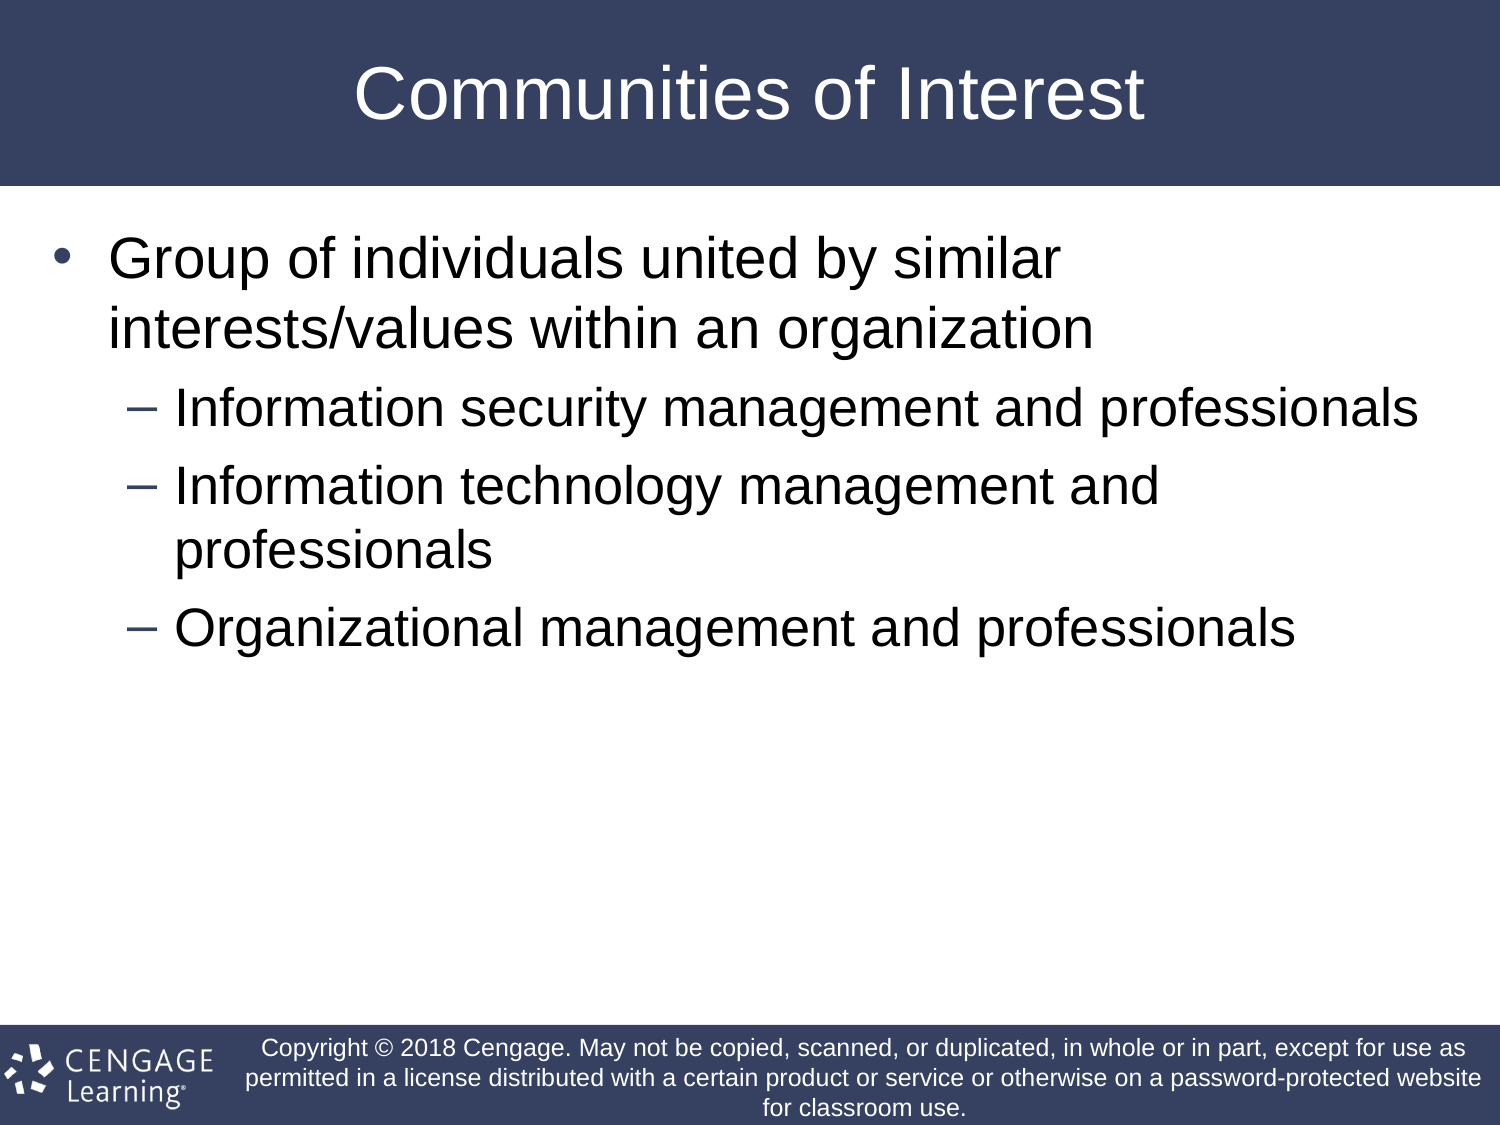

# Communities of Interest
Group of individuals united by similar interests/values within an organization
Information security management and professionals
Information technology management and professionals
Organizational management and professionals